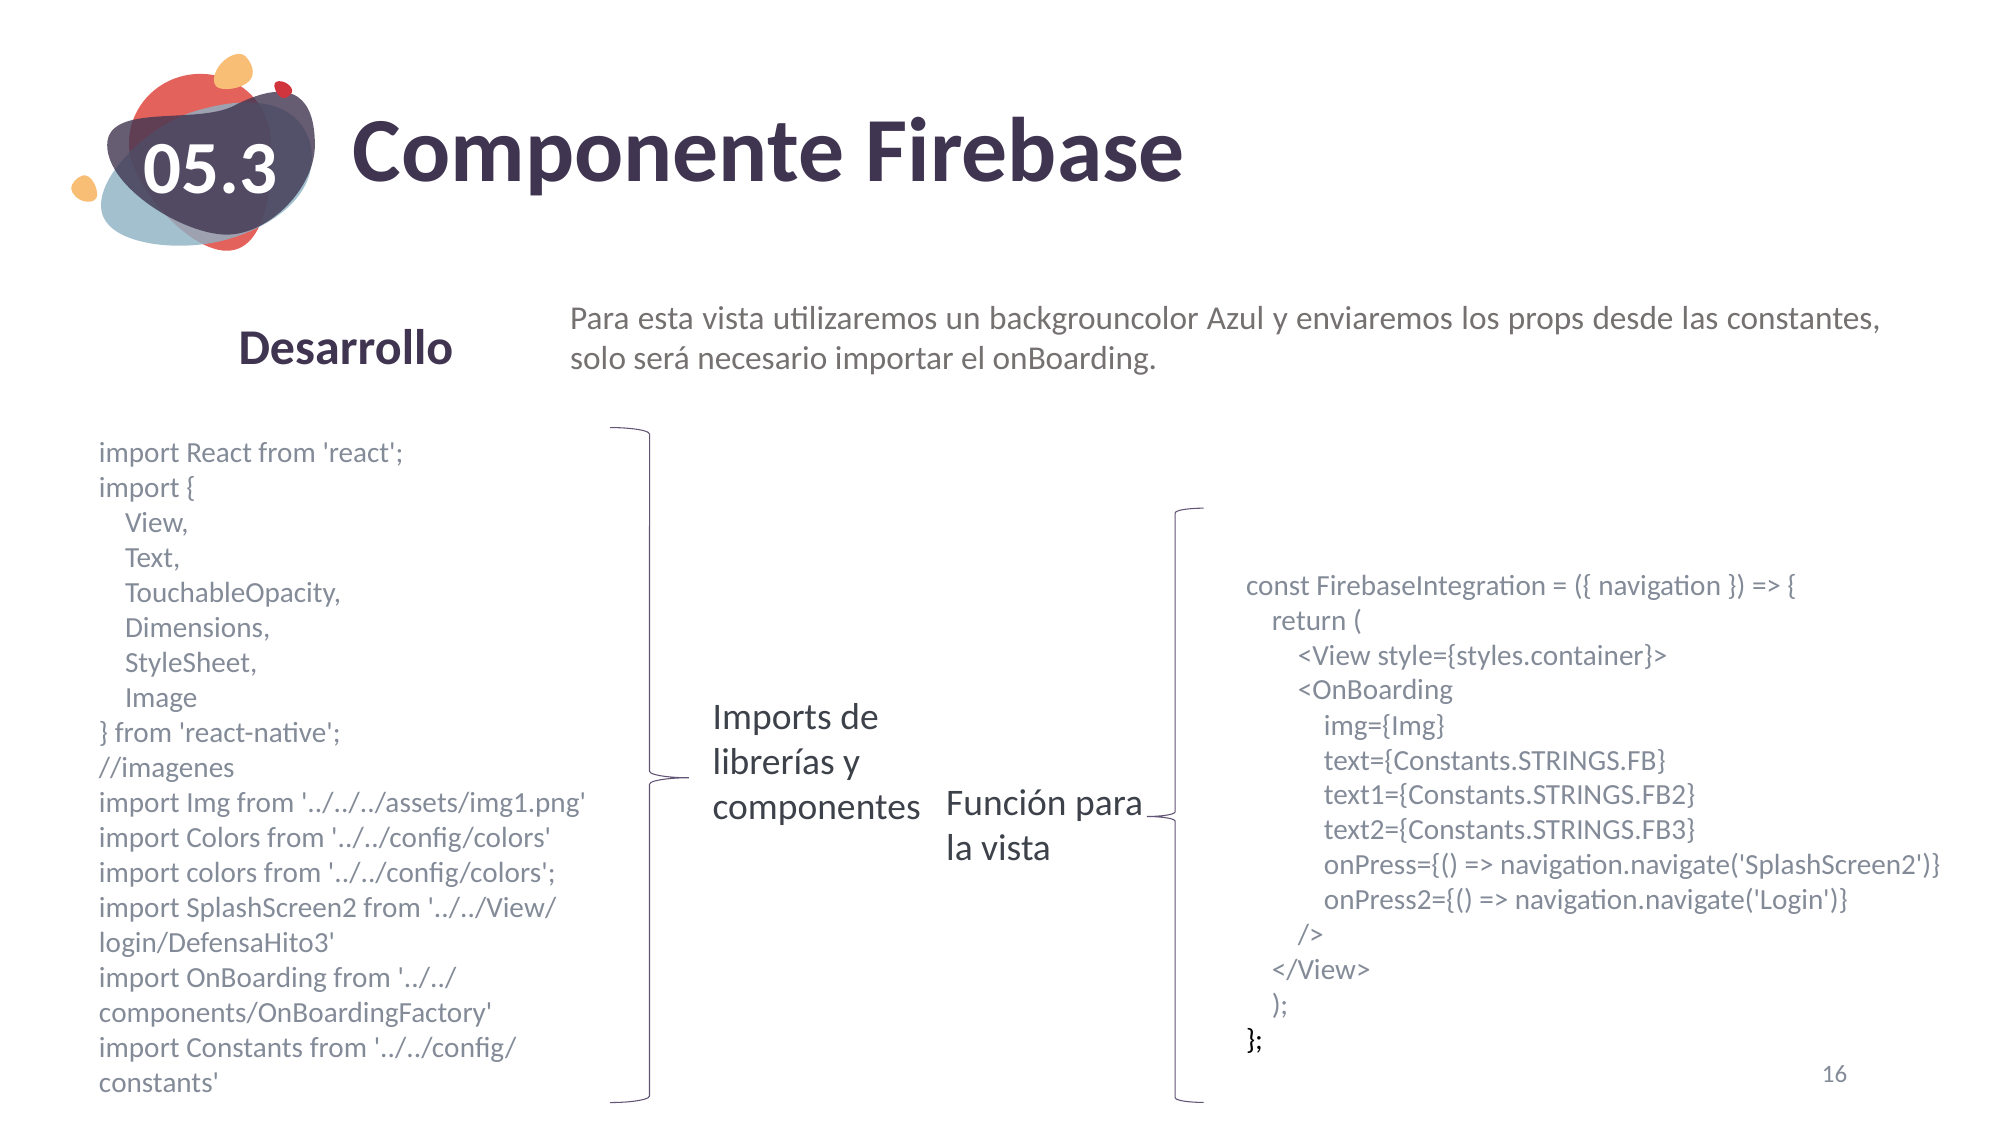

05.3

# Componente Firebase
Desarrollo

Para esta vista utilizaremos un backgrouncolor Azul y enviaremos los props desde las constantes, solo será necesario importar el onBoarding.
import React from 'react';
import {
    View,
    Text,
    TouchableOpacity,
    Dimensions,
    StyleSheet,
    Image
} from 'react-native';
//imagenes
import Img from '../../../assets/img1.png'
import Colors from '../../config/colors'
import colors from '../../config/colors';
import SplashScreen2 from '../../View/login/DefensaHito3'
import OnBoarding from '../../components/OnBoardingFactory'
import Constants from '../../config/constants'

const FirebaseIntegration = ({ navigation }) => {
    return (
        <View style={styles.container}>
        <OnBoarding
            img={Img}
            text={Constants.STRINGS.FB}
            text1={Constants.STRINGS.FB2}
            text2={Constants.STRINGS.FB3}
            onPress={() => navigation.navigate('SplashScreen2')}
            onPress2={() => navigation.navigate('Login')}
        />
    </View>
    );
};
Imports de librerías y componentes
Función para la vista
16